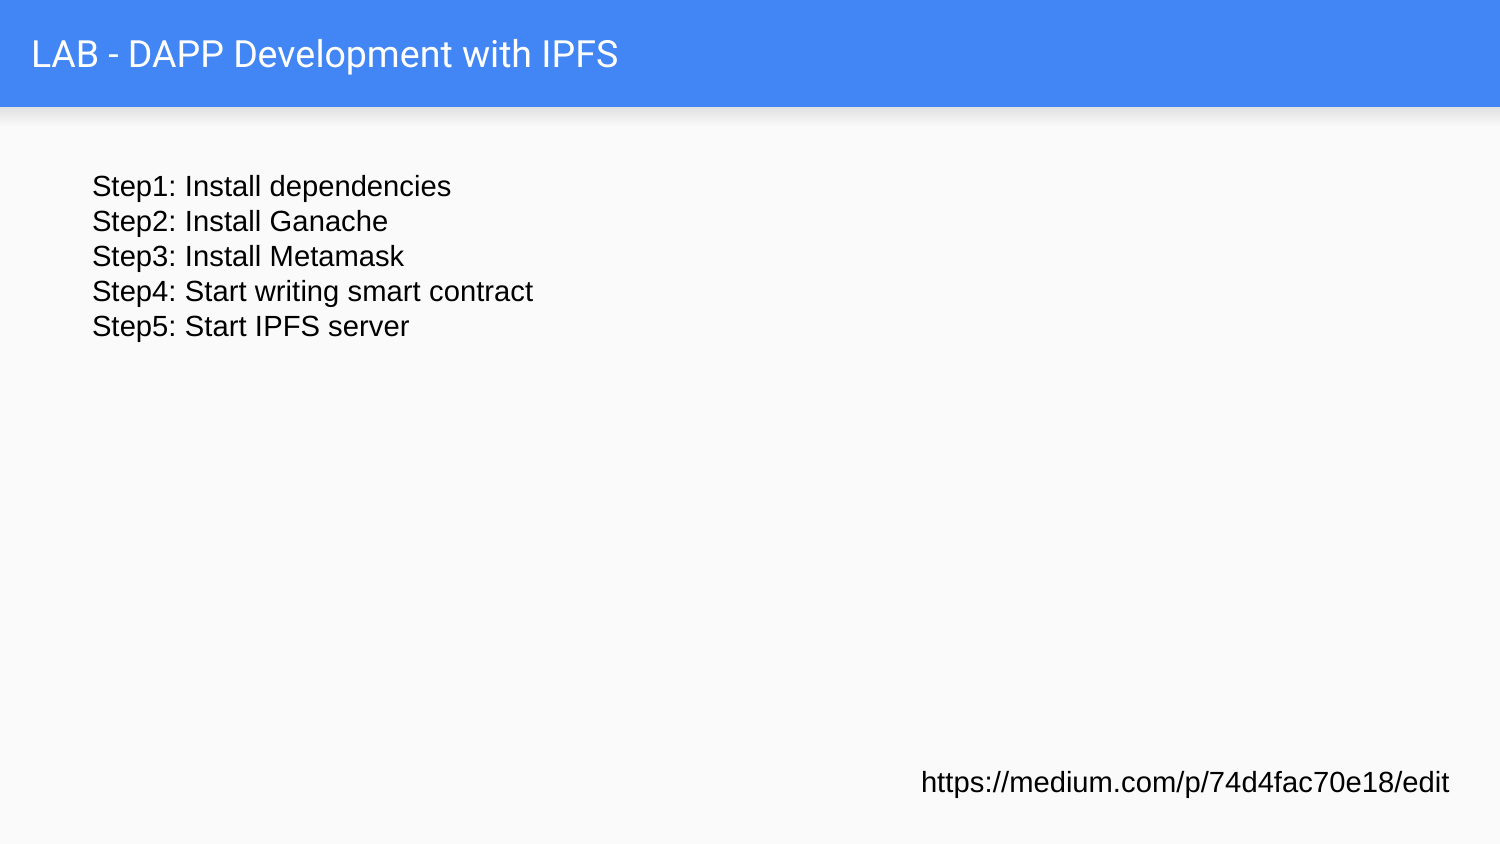

# LAB - DAPP Development with IPFS
Step1: Install dependencies
Step2: Install Ganache
Step3: Install Metamask
Step4: Start writing smart contract
Step5: Start IPFS server
https://medium.com/p/74d4fac70e18/edit